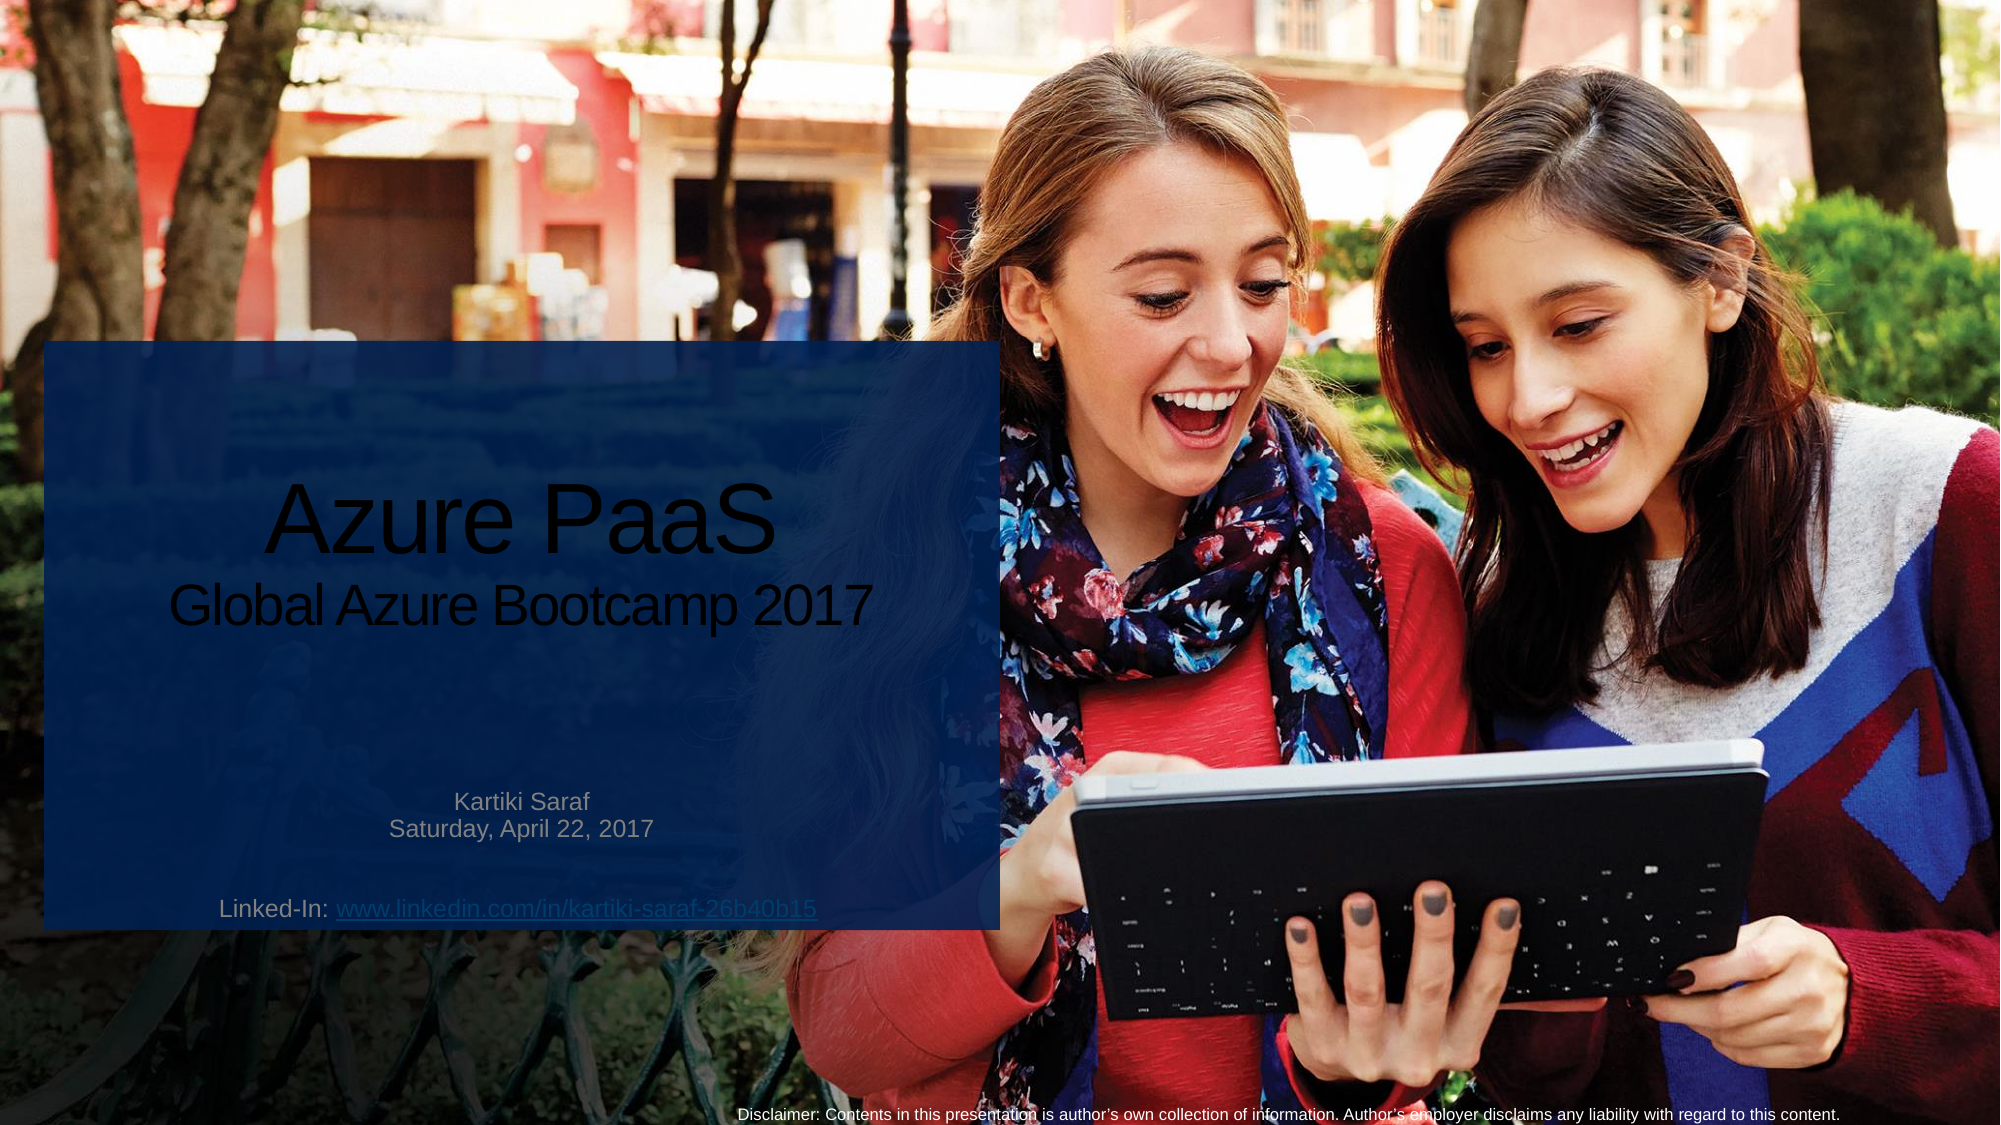

# Azure PaaS Global Azure Bootcamp 2017

Kartiki Saraf
Saturday, April 22, 2017

Linked-In: www.linkedin.com/in/kartiki-saraf-26b40b15
Disclaimer: Contents in this presentation is author’s own collection of information. Author’s employer disclaims any liability with regard to this content.